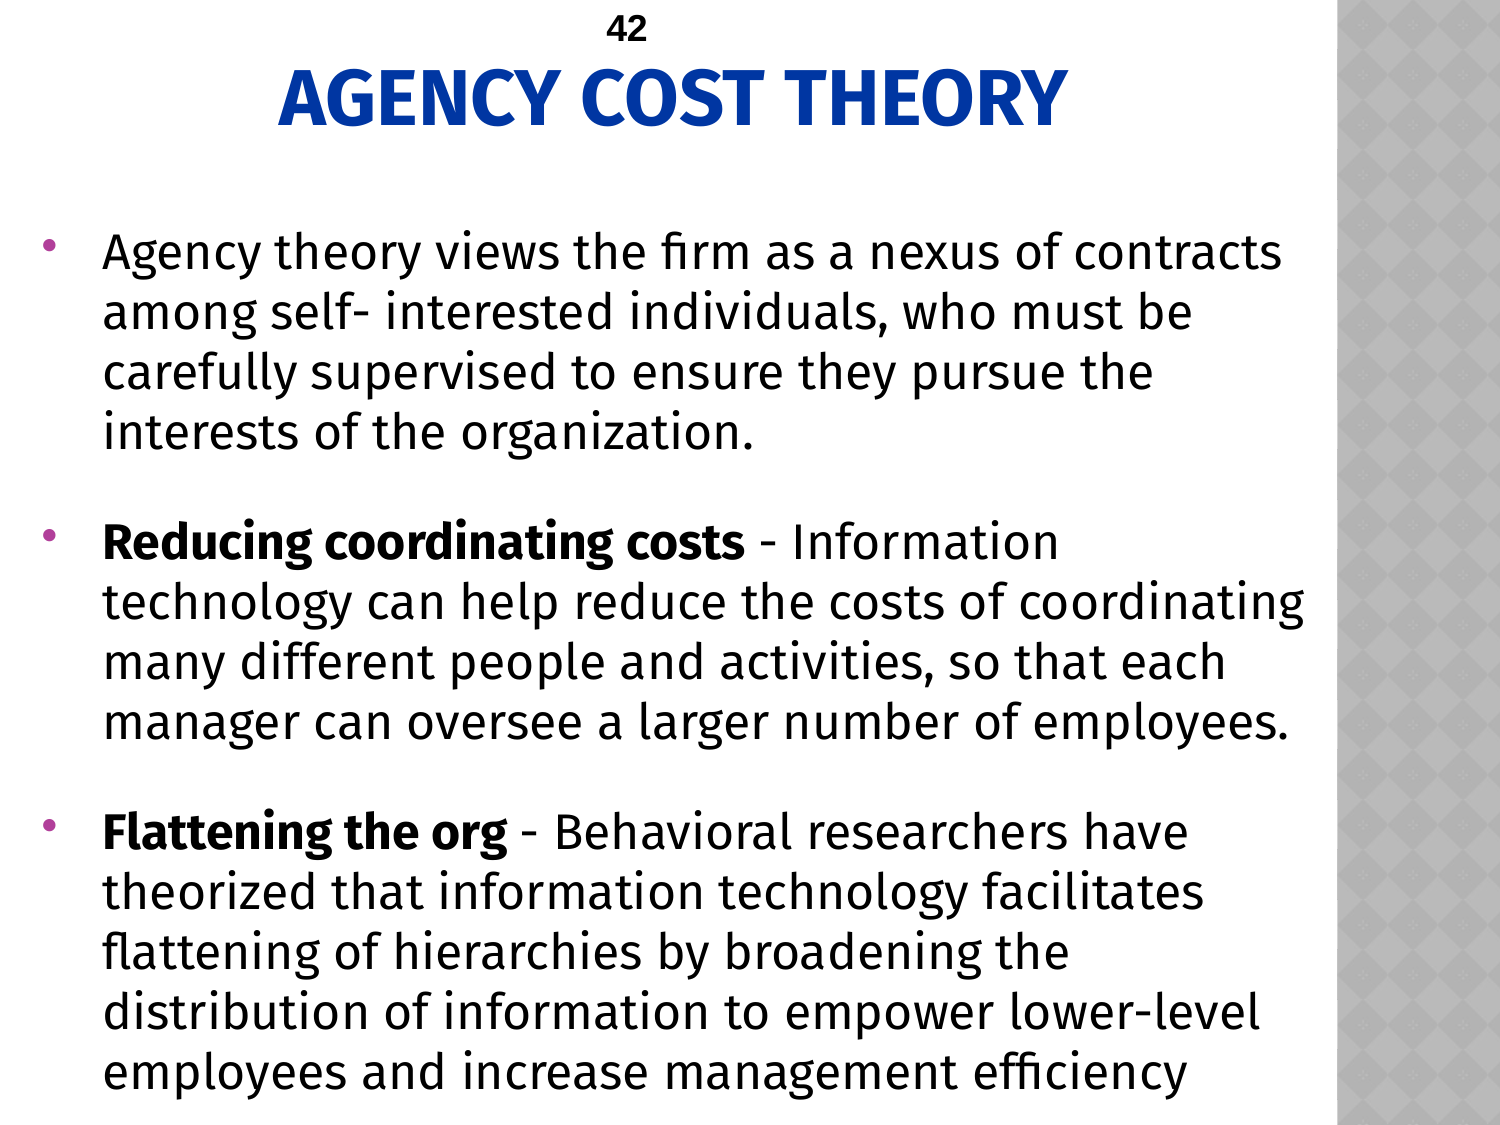

# agency cost theory
Agency theory views the firm as a nexus of contracts among self- interested individuals, who must be carefully supervised to ensure they pursue the interests of the organization.
Reducing coordinating costs - Information technology can help reduce the costs of coordinating many different people and activities, so that each manager can oversee a larger number of employees.
Flattening the org - Behavioral researchers have theorized that information technology facilitates flattening of hierarchies by broadening the distribution of information to empower lower-level employees and increase management efficiency